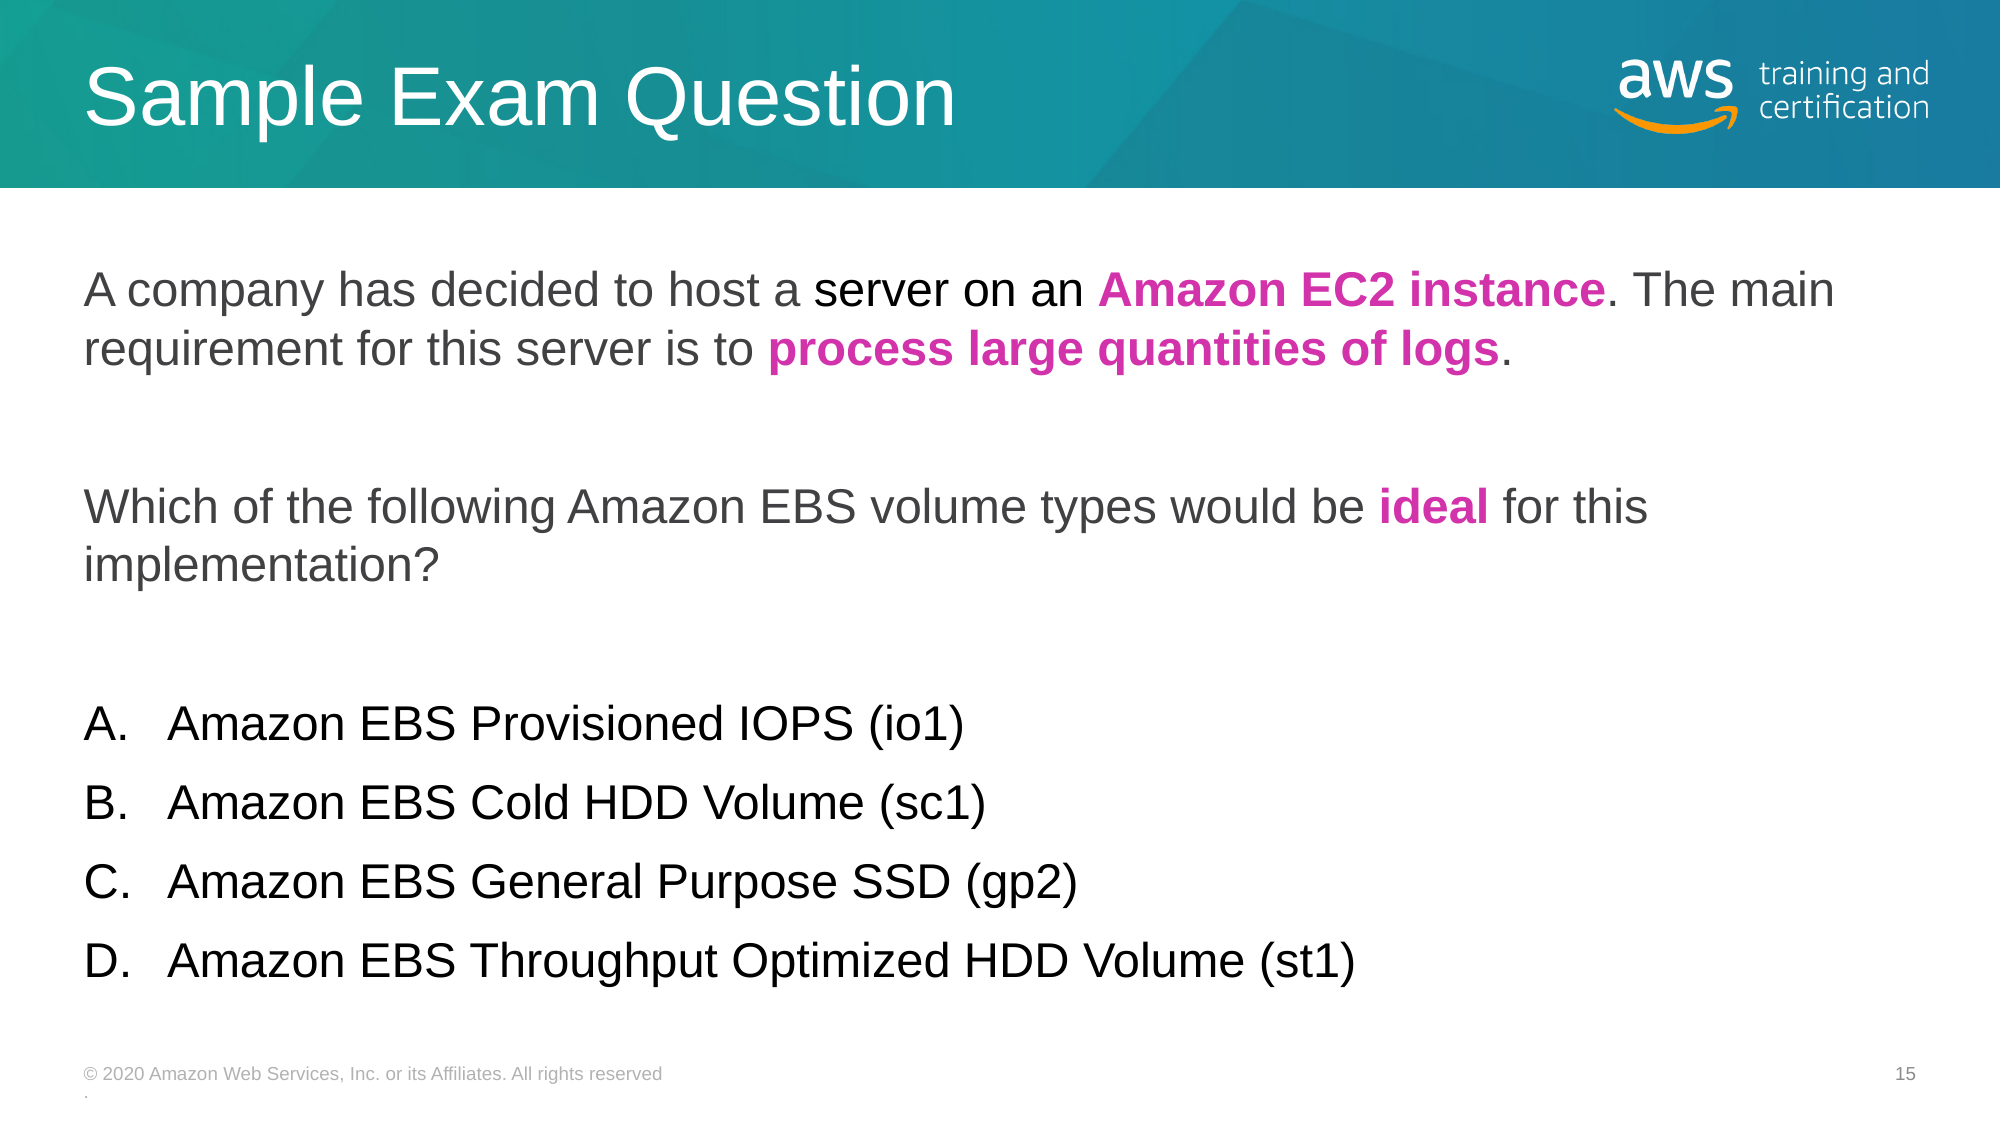

# Sample Exam Question
A company has decided to host a server on an Amazon EC2 instance. The main requirement for this server is to process large quantities of logs.

Which of the following Amazon EBS volume types would be ideal for this implementation?

Amazon EBS Provisioned IOPS (io1)
Amazon EBS Cold HDD Volume (sc1)
Amazon EBS General Purpose SSD (gp2)
Amazon EBS Throughput Optimized HDD Volume (st1)
© 2020 Amazon Web Services, Inc. or its Affiliates. All rights reserved.
15